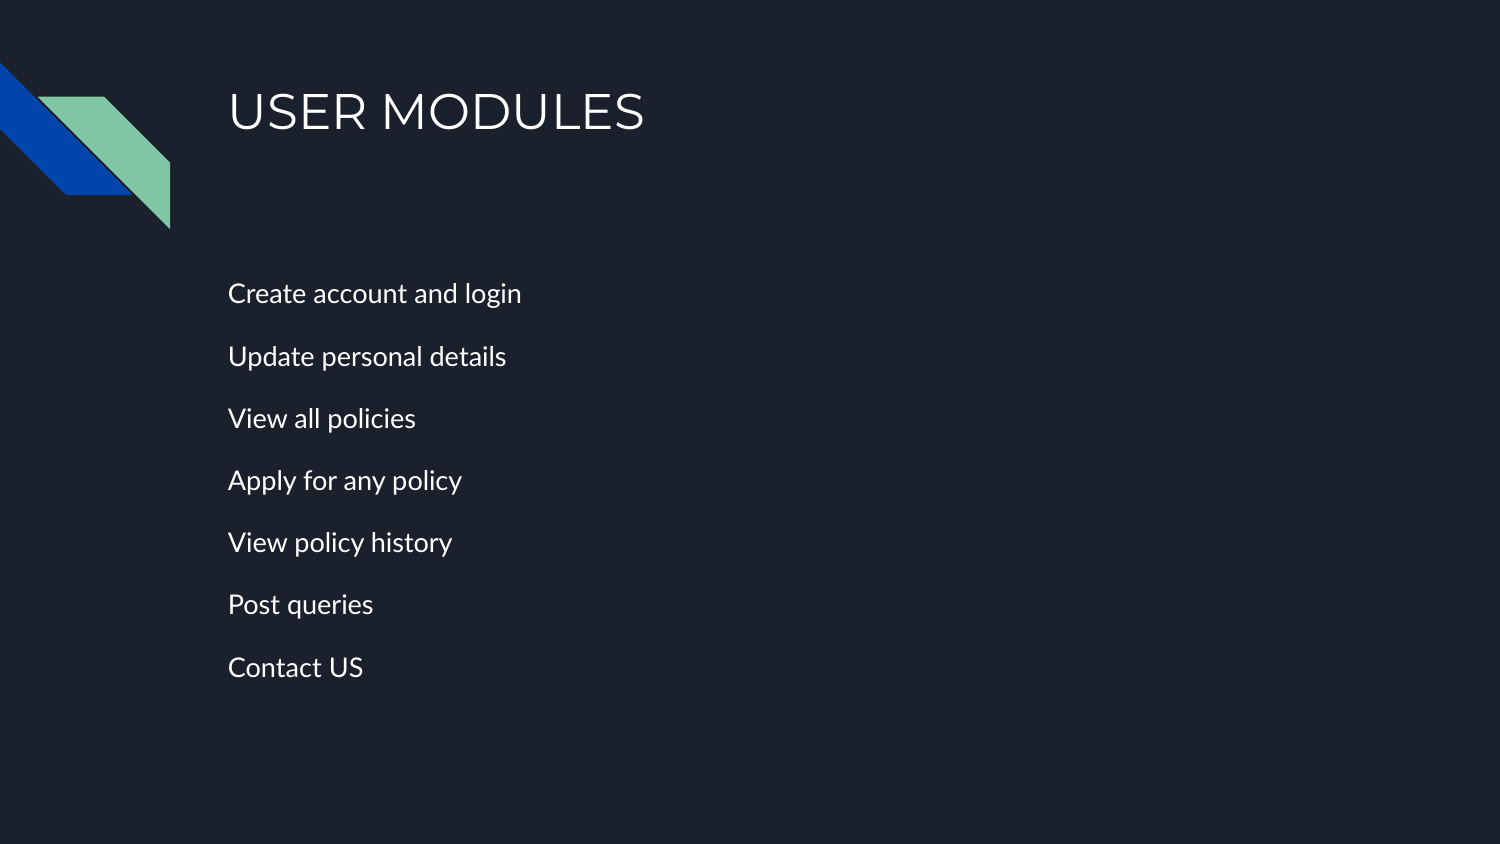

# USER MODULES
Create account and login
Update personal details
View all policies
Apply for any policy
View policy history
Post queries
Contact US